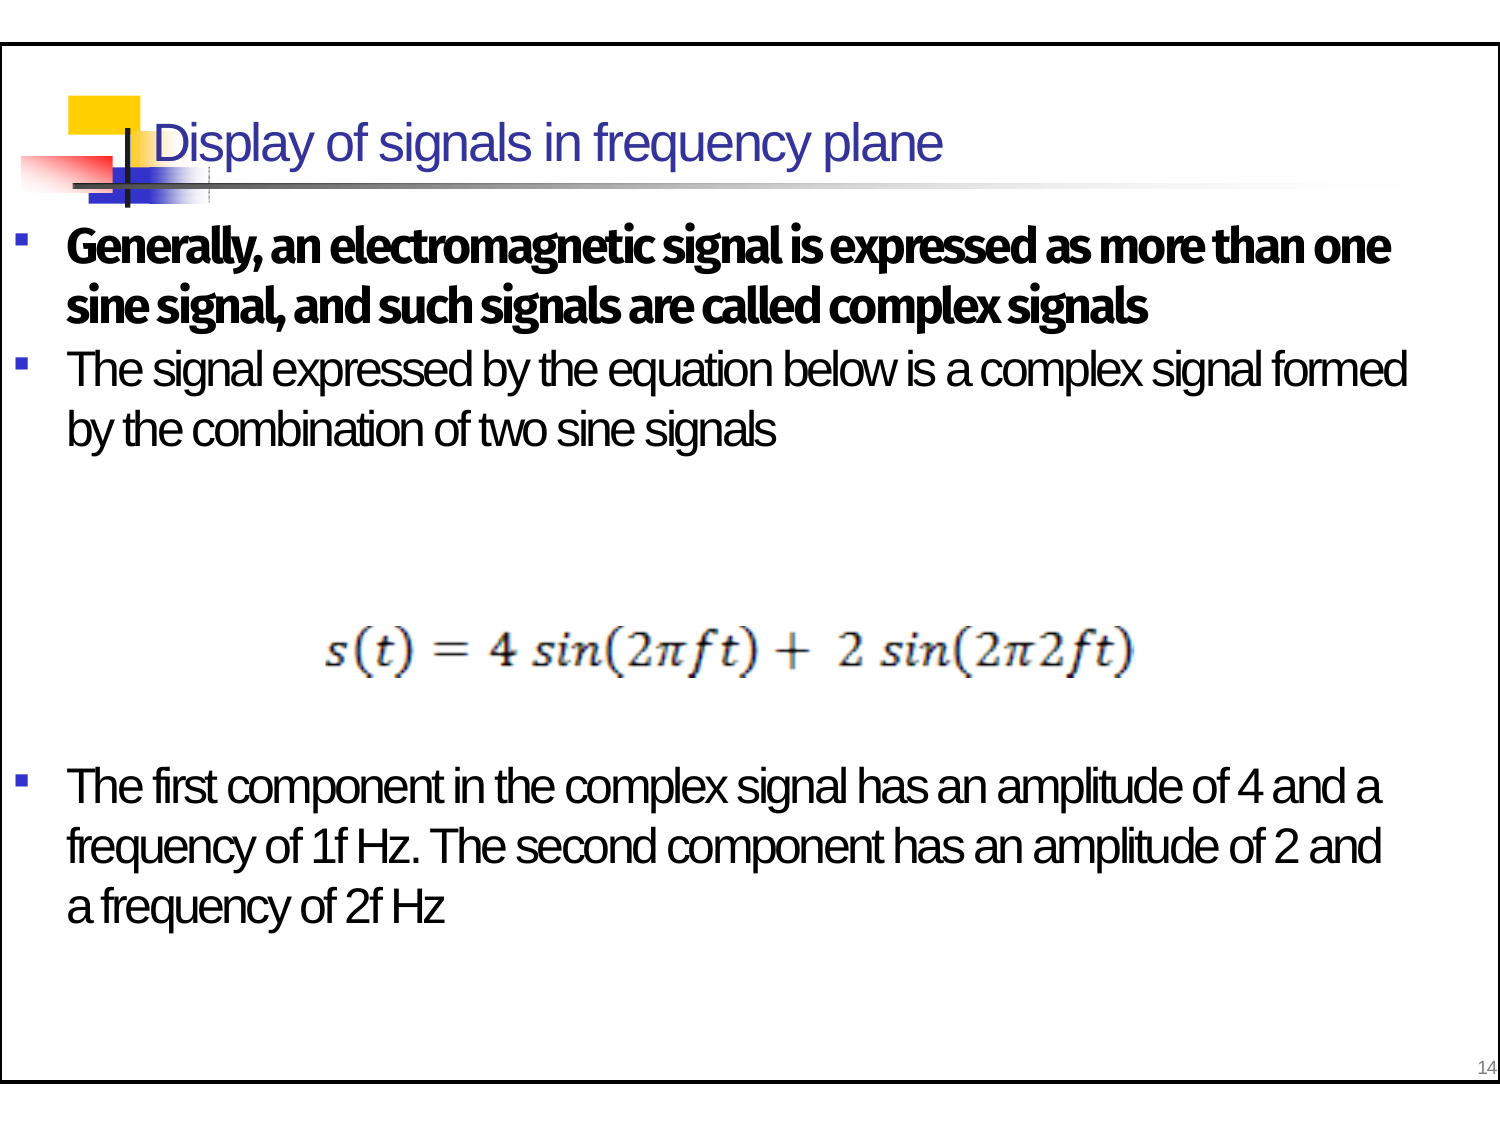

# Display of signals in frequency plane

Generally, an electromagnetic signal is expressed as more than one sine signal, and such signals are called complex signals
The signal expressed by the equation below is a complex signal formed by the combination of two sine signals
The first component in the complex signal has an amplitude of 4 and a frequency of 1f Hz. The second component has an amplitude of 2 and a frequency of 2f Hz
14